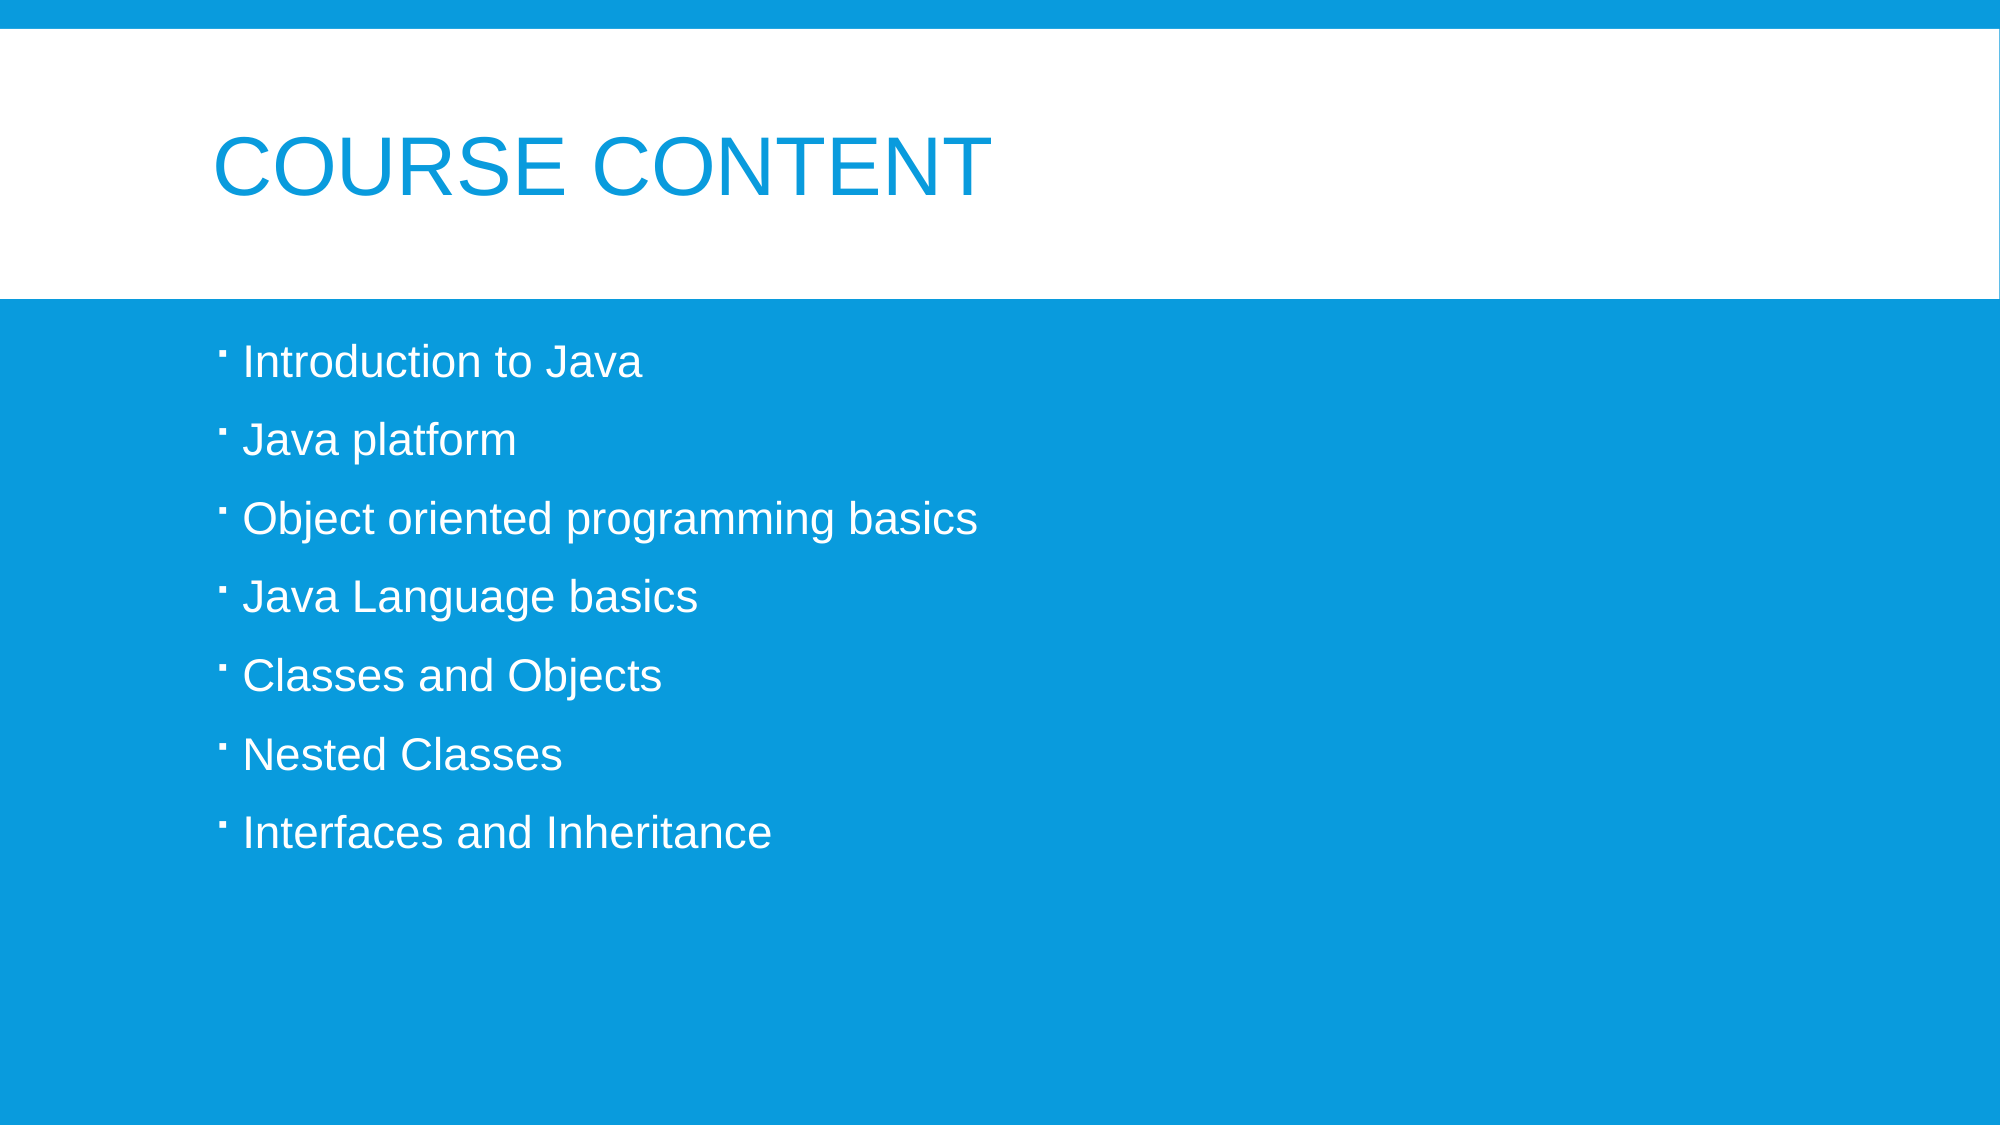

# Course content
Introduction to Java
Java platform
Object oriented programming basics
Java Language basics
Classes and Objects
Nested Classes
Interfaces and Inheritance